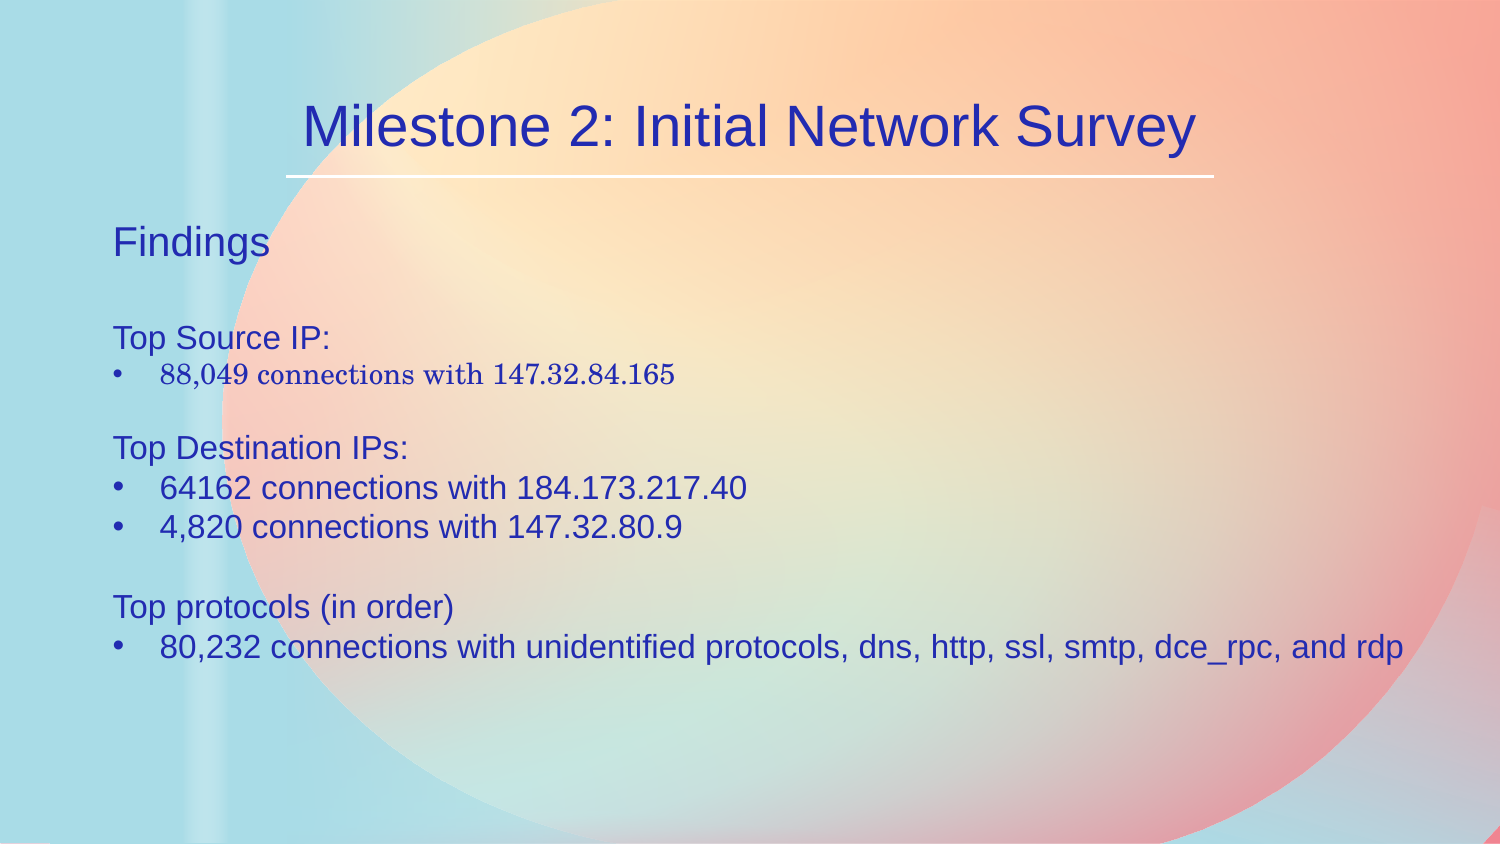

Milestone 2: Initial Network Survey
# Findings
Top Source IP:
88,049 connections with 147.32.84.165

Top Destination IPs:
64162 connections with 184.173.217.40
4,820 connections with 147.32.80.9

Top protocols (in order)
80,232 connections with unidentified protocols, dns, http, ssl, smtp, dce_rpc, and rdp